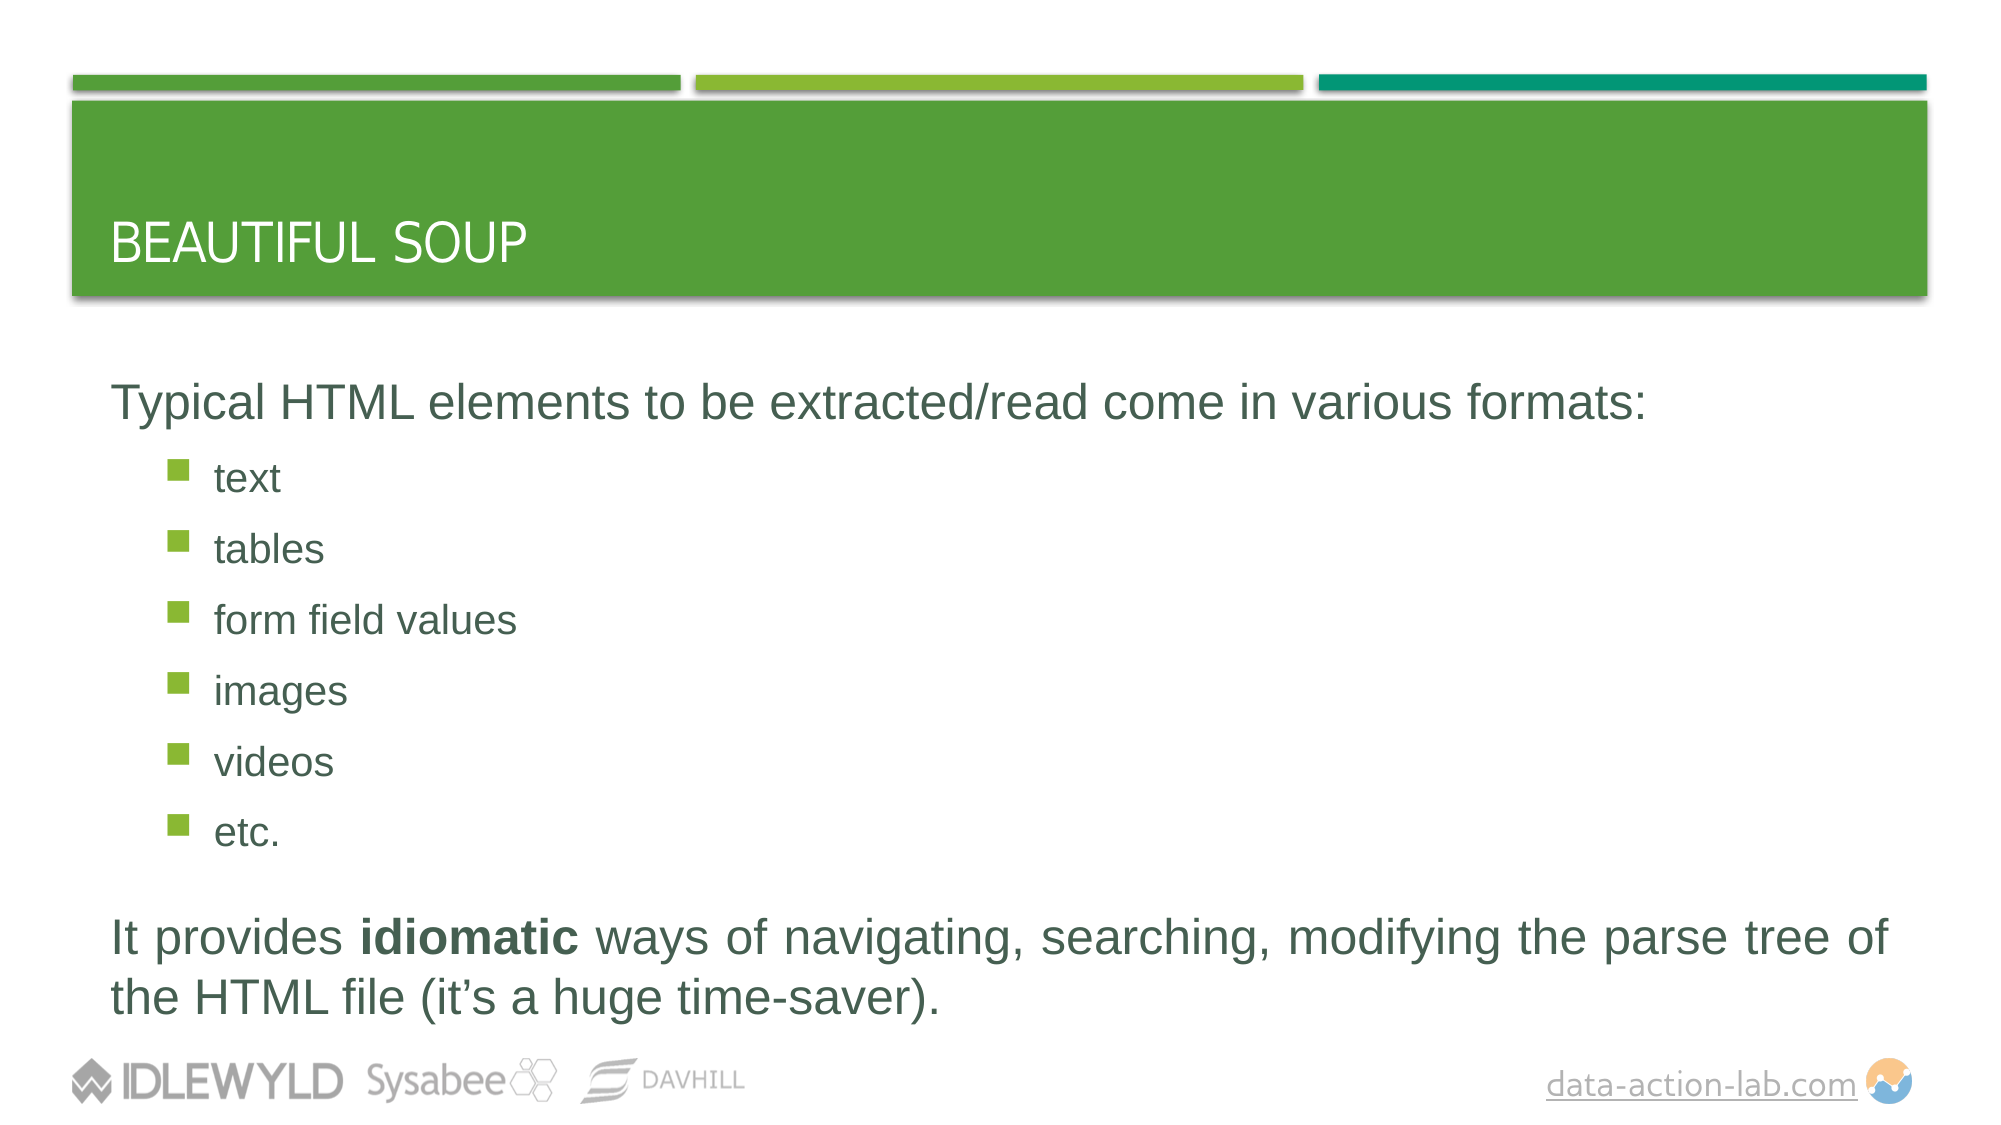

# Beautiful Soup
Typical HTML elements to be extracted/read come in various formats:
text
tables
form field values
images
videos
etc.

It provides idiomatic ways of navigating, searching, modifying the parse tree of the HTML file (it’s a huge time-saver).